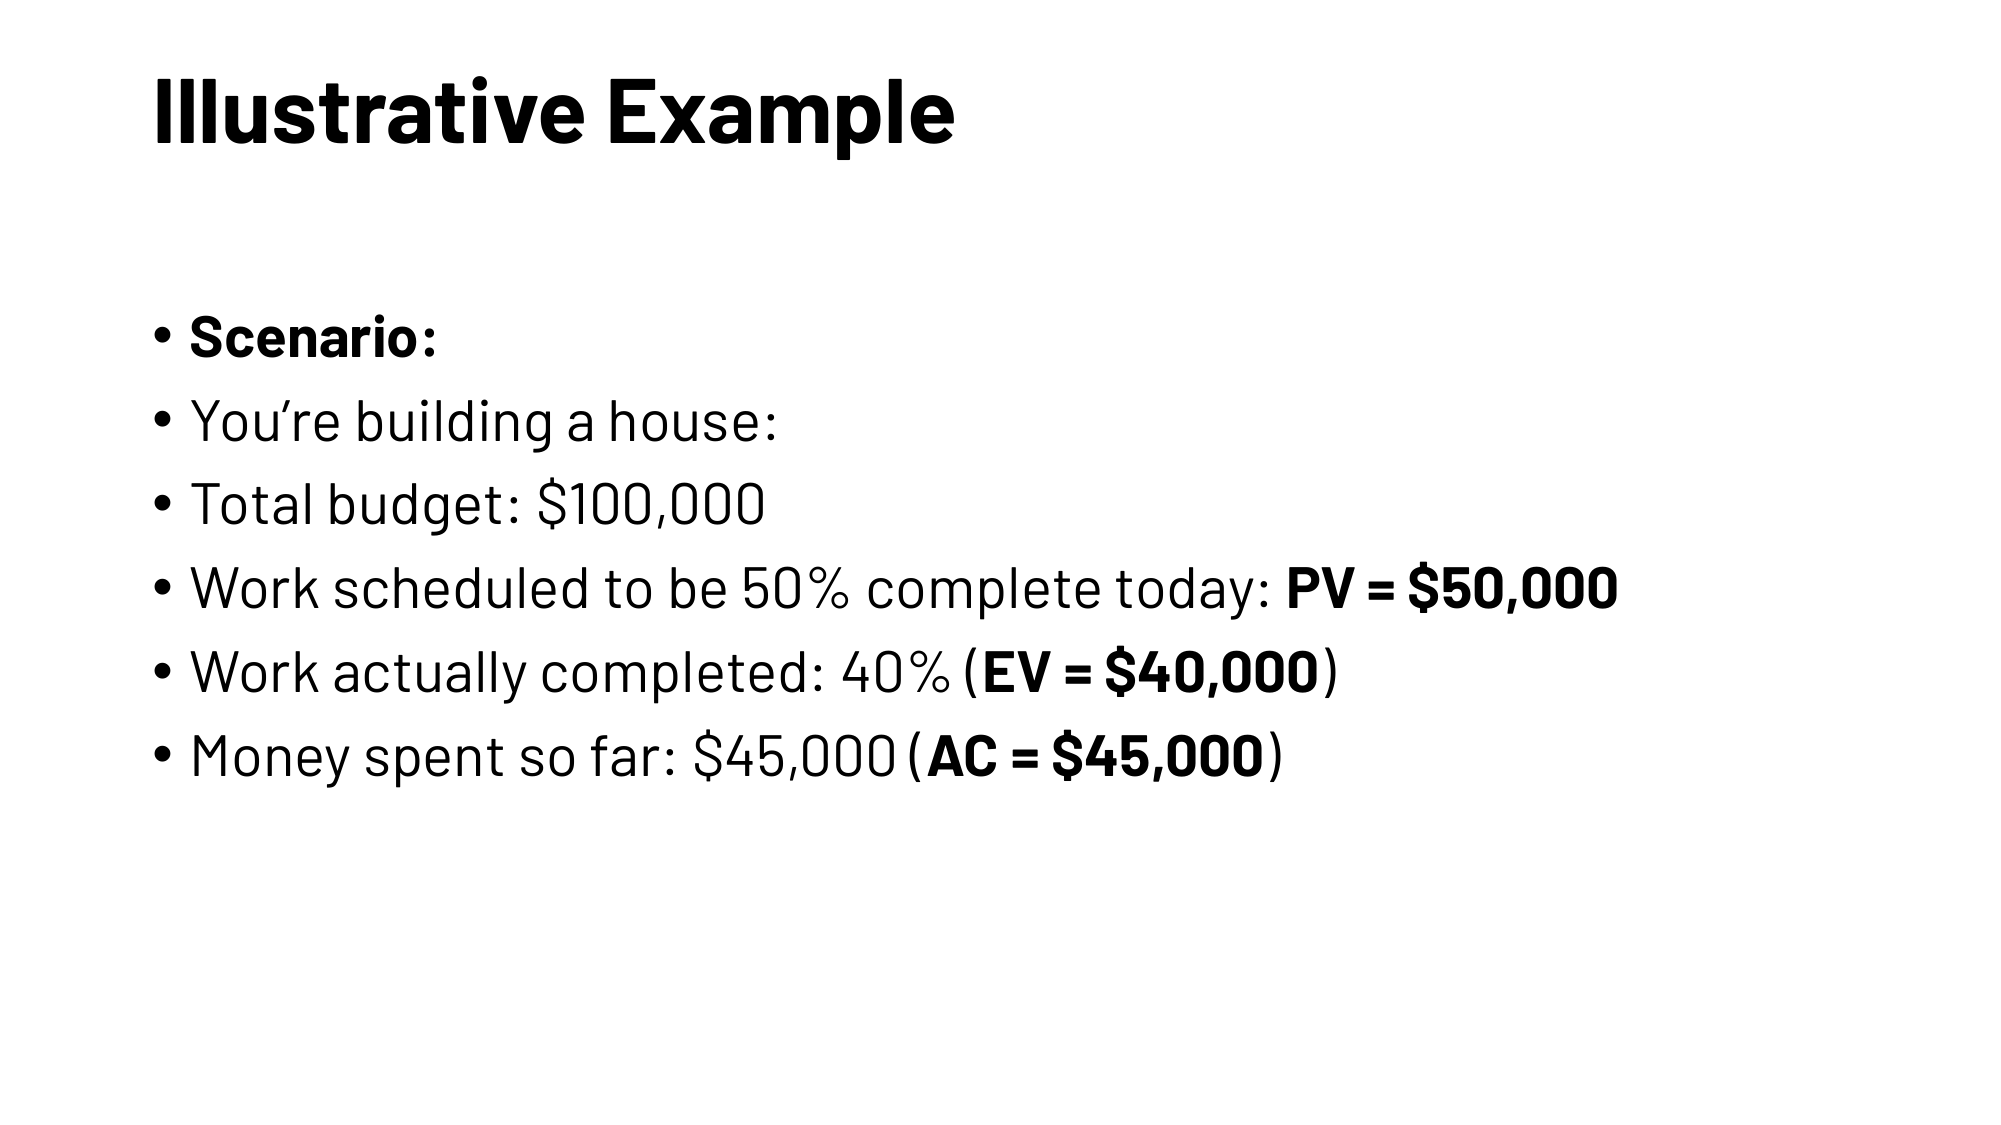

# Illustrative Example
Scenario:
You’re building a house:
Total budget: $100,000
Work scheduled to be 50% complete today: PV = $50,000
Work actually completed: 40% (EV = $40,000)
Money spent so far: $45,000 (AC = $45,000)